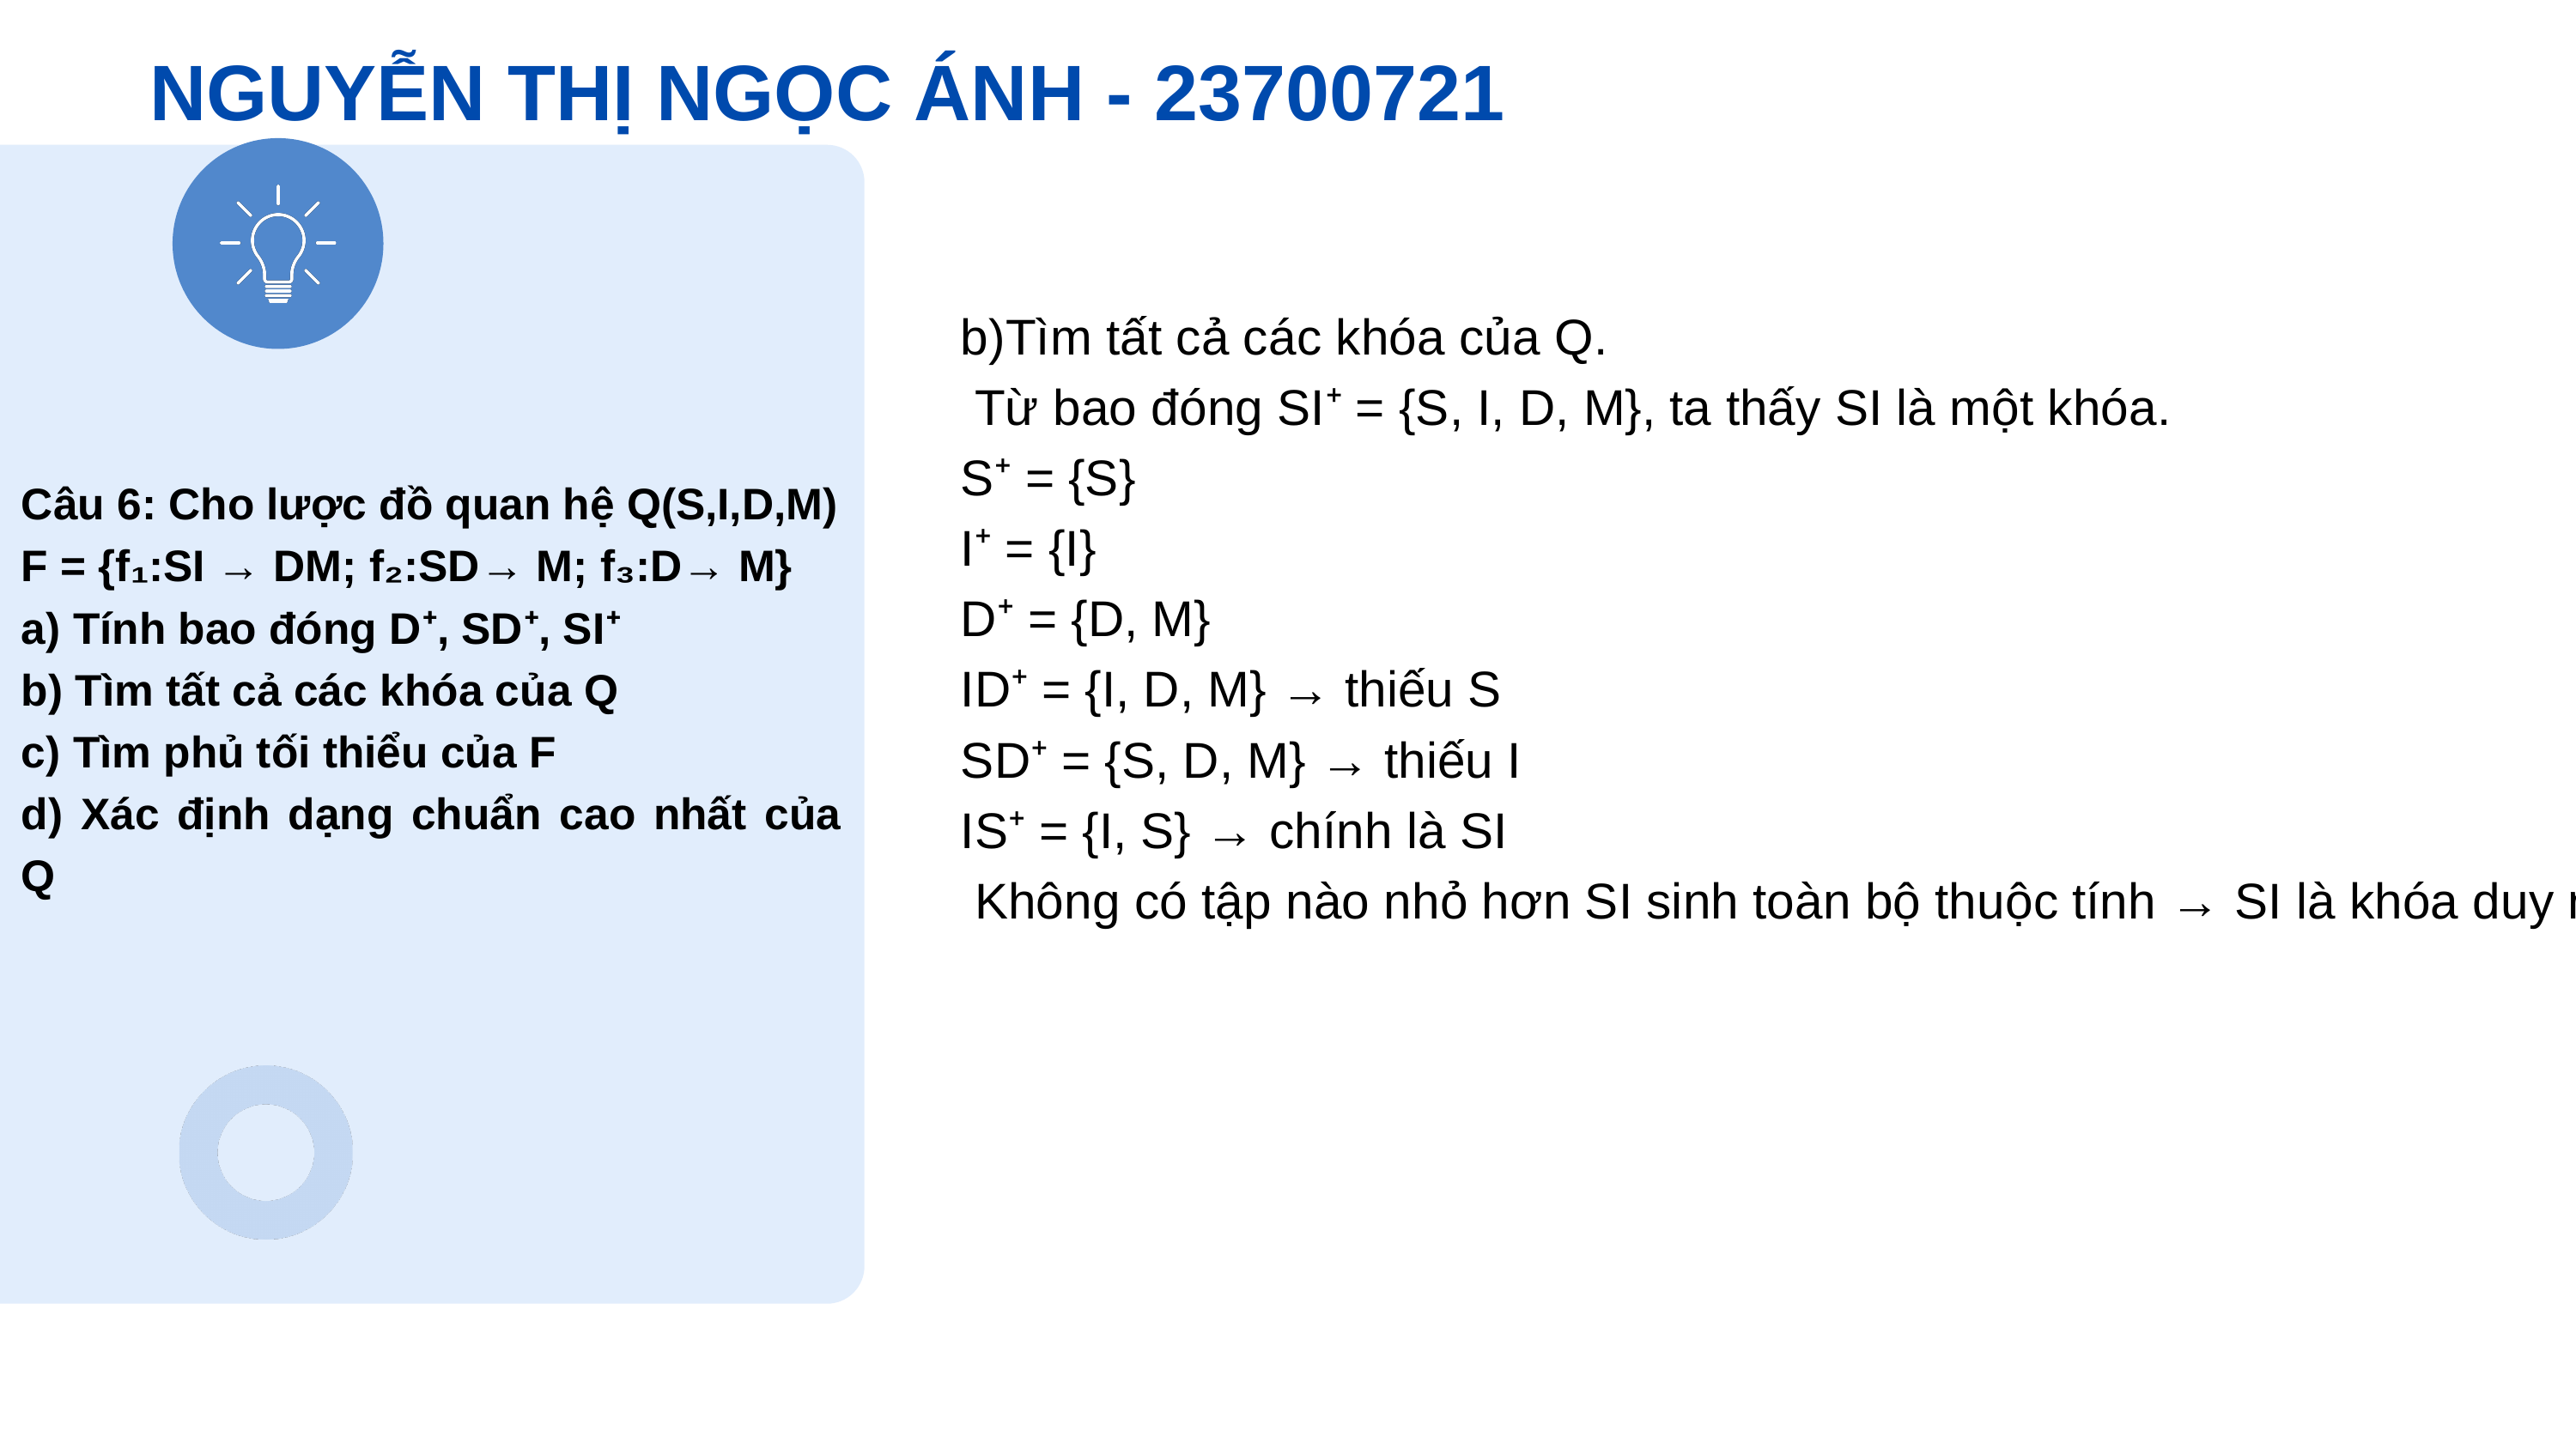

NGUYỄN THỊ NGỌC ÁNH - 23700721

b)Tìm tất cả các khóa của Q.
 Từ bao đóng SI⁺ = {S, I, D, M}, ta thấy SI là một khóa.
S⁺ = {S}
I⁺ = {I}
D⁺ = {D, M}
ID⁺ = {I, D, M} → thiếu S
SD⁺ = {S, D, M} → thiếu I
IS⁺ = {I, S} → chính là SI
 Không có tập nào nhỏ hơn SI sinh toàn bộ thuộc tính → SI là khóa duy nhất.

Câu 6: Cho lược đồ quan hệ Q(S,I,D,M)
F = {f₁:SI → DM; f₂:SD→ M; f₃:D→ M}
a) Tính bao đóng D⁺, SD⁺, SI⁺
b) Tìm tất cả các khóa của Q
c) Tìm phủ tối thiểu của F
d) Xác định dạng chuẩn cao nhất của Q